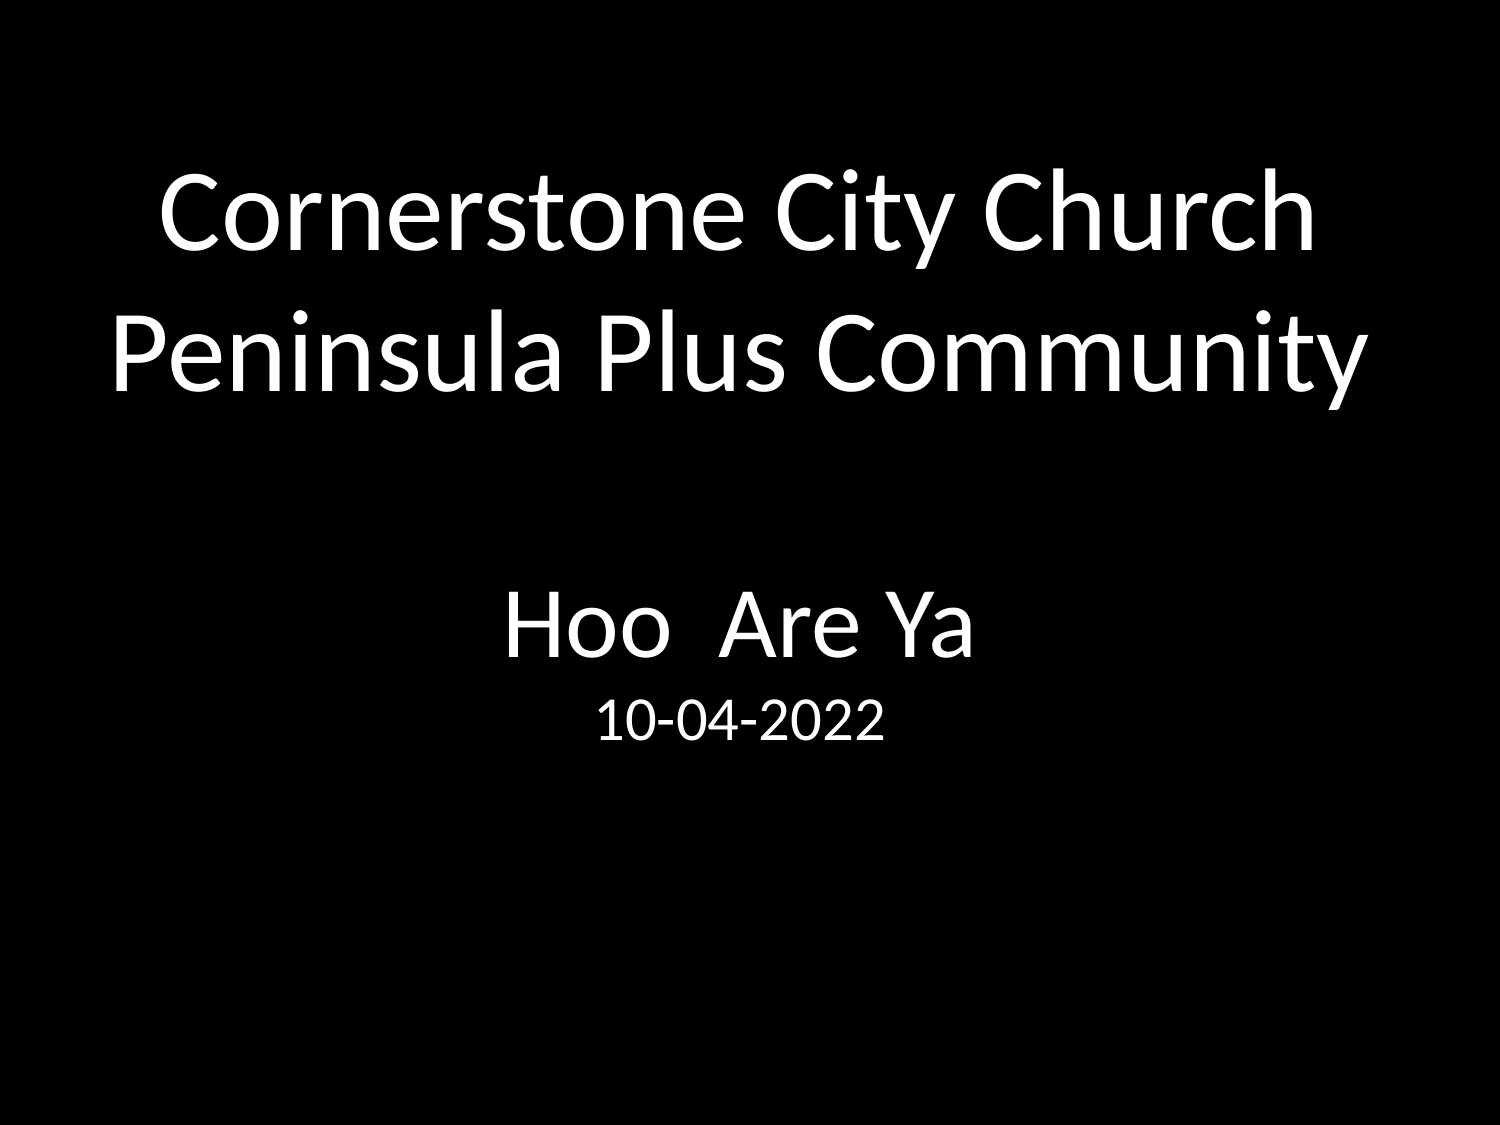

Cornerstone City Church
Peninsula Plus Community
Hoo  Are Ya
10-04-2022